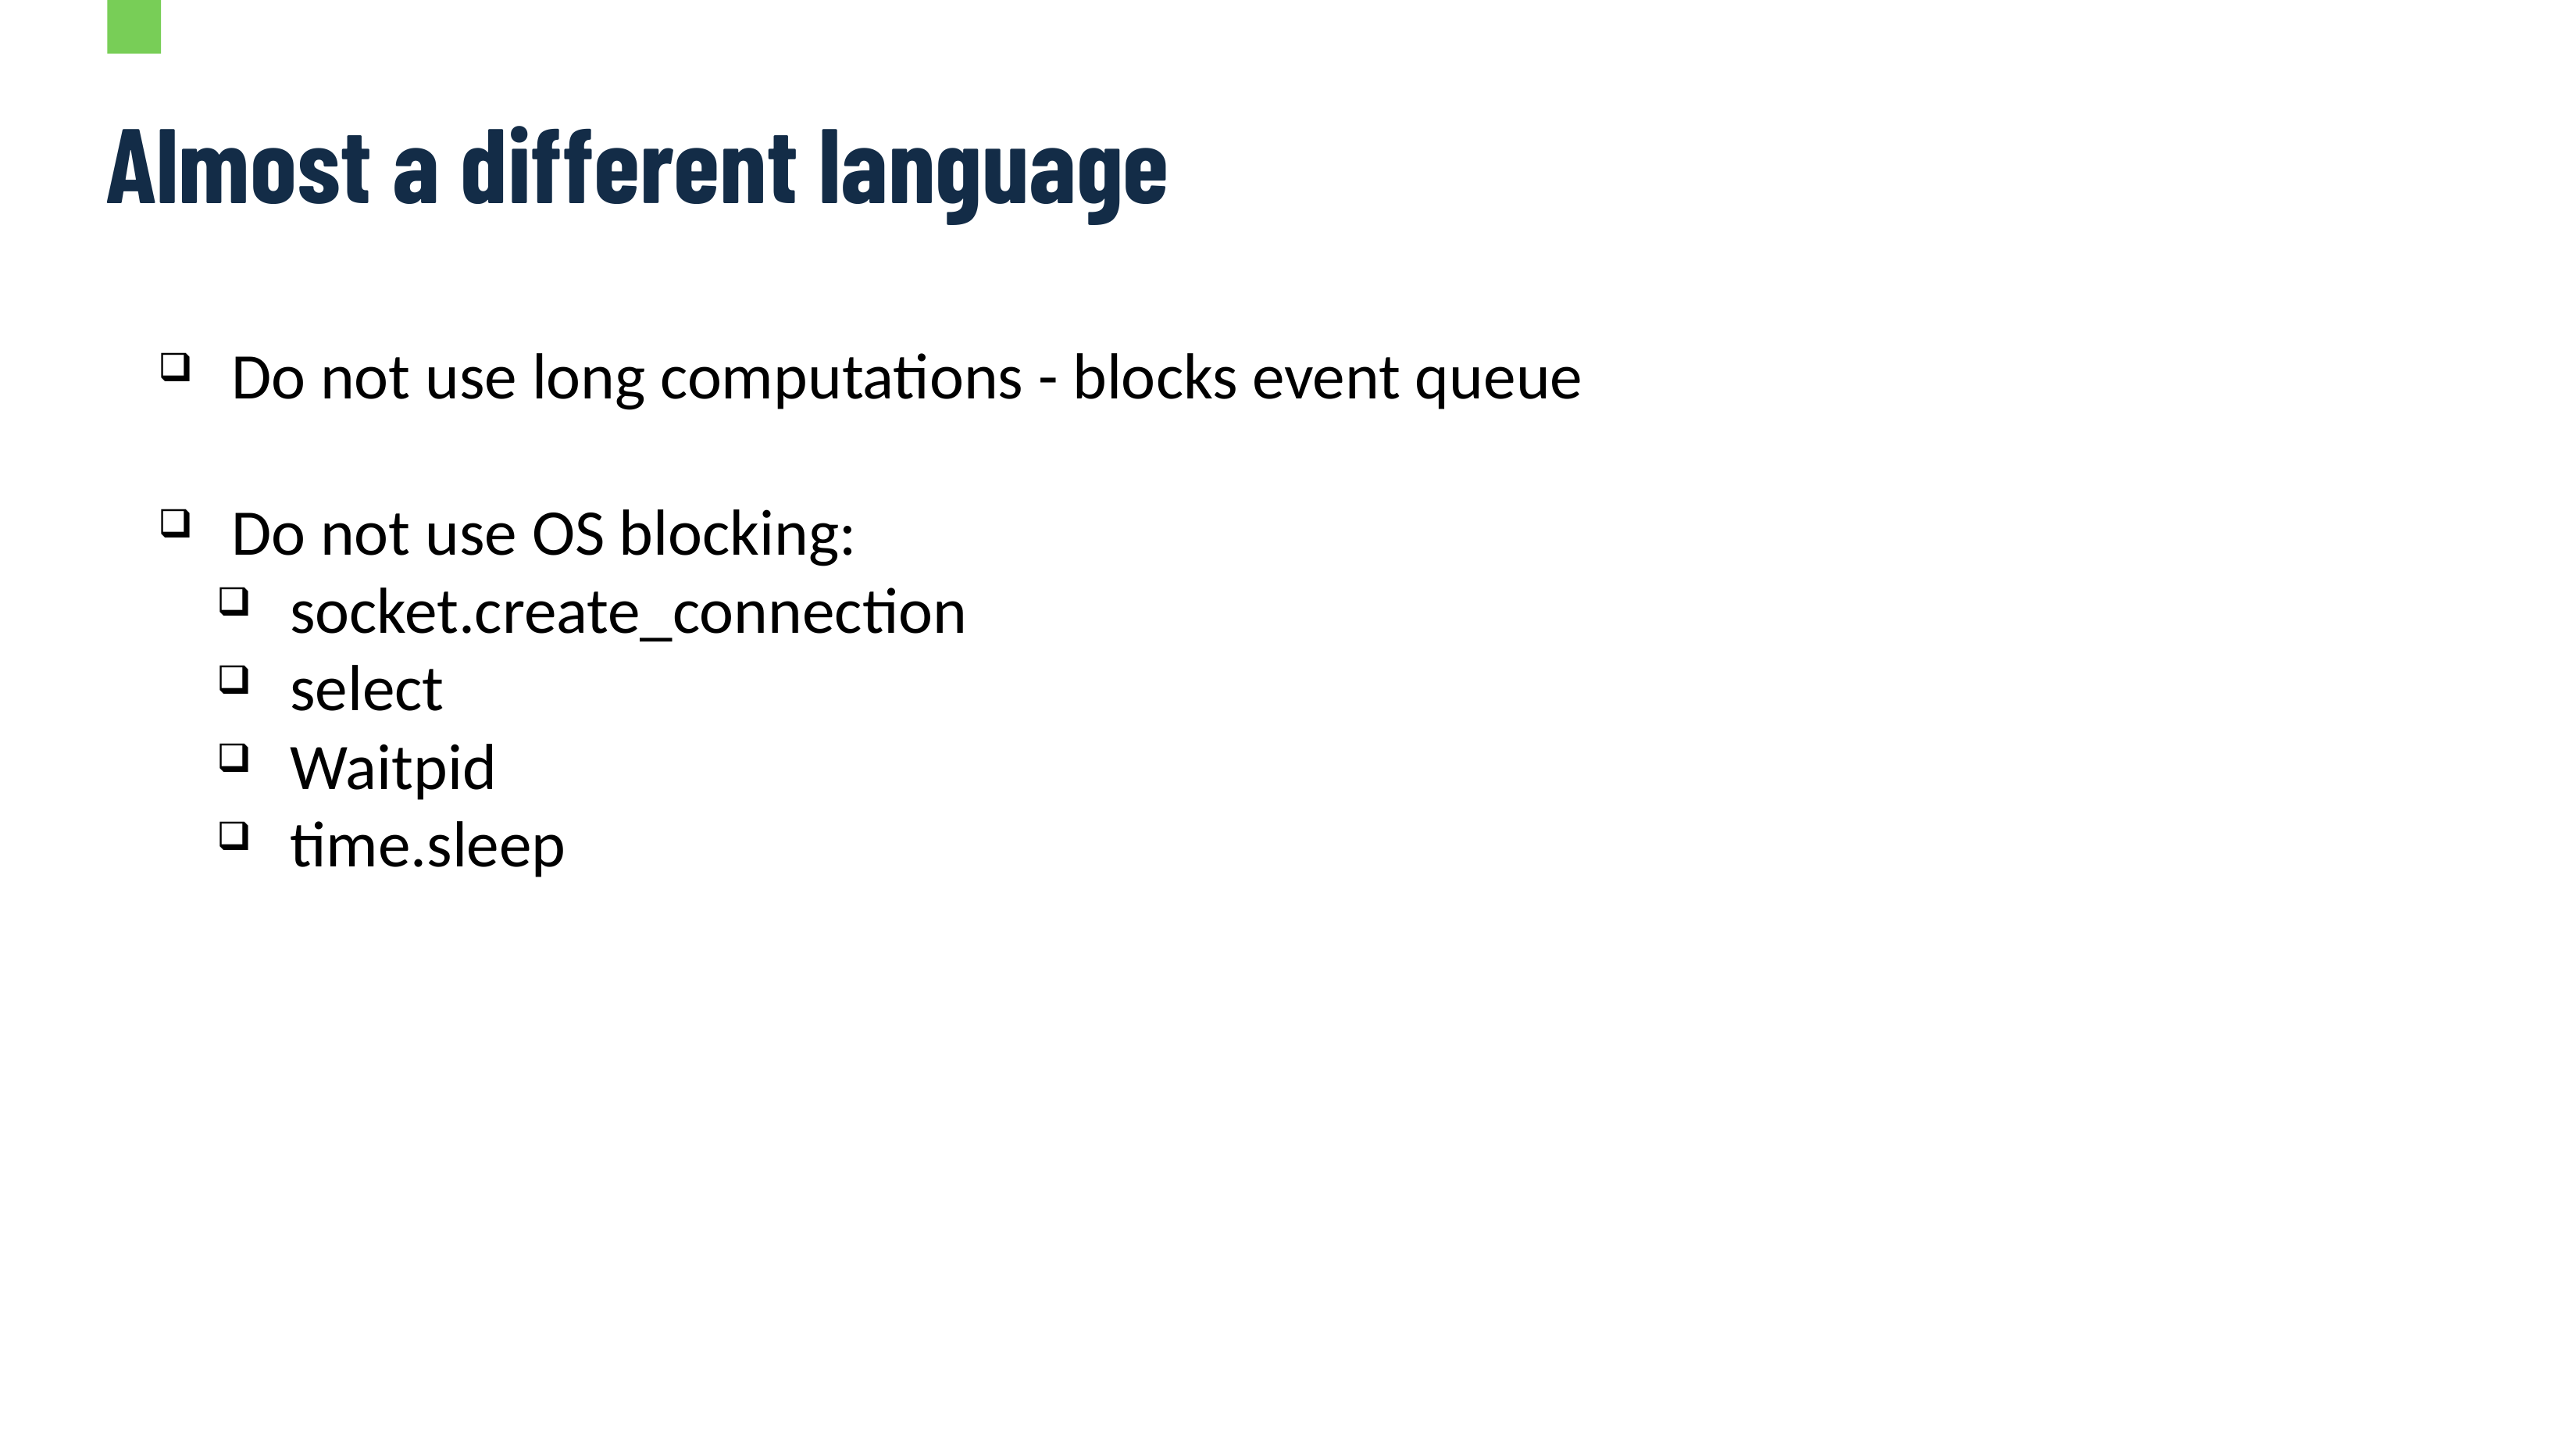

# Almost a different language
Do not use long computations - blocks event queue

Do not use OS blocking:
socket.create_connection
select
Waitpid
time.sleep